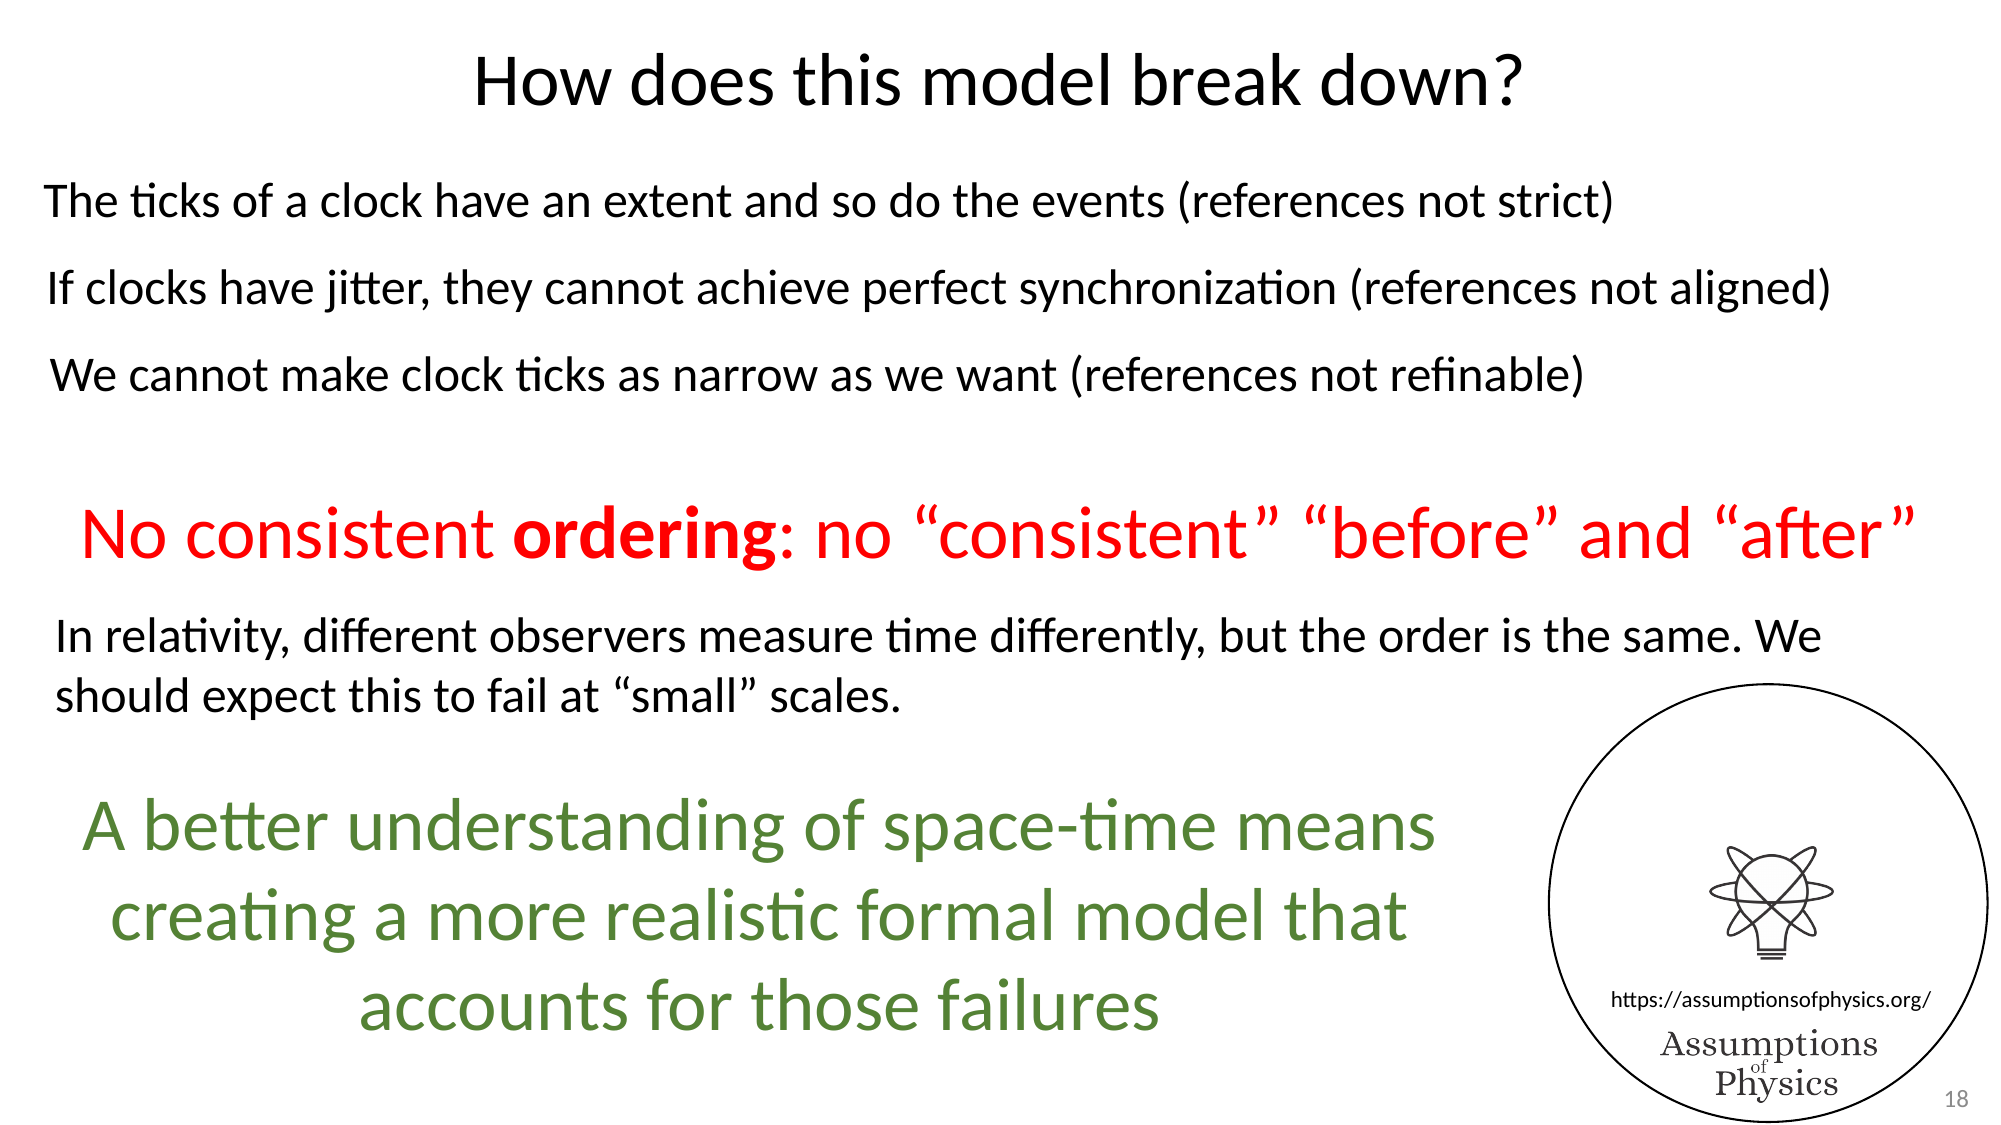

How does this model break down?
The ticks of a clock have an extent and so do the events (references not strict)
If clocks have jitter, they cannot achieve perfect synchronization (references not aligned)
We cannot make clock ticks as narrow as we want (references not refinable)
No consistent ordering: no “consistent” “before” and “after”
In relativity, different observers measure time differently, but the order is the same. We should expect this to fail at “small” scales.
A better understanding of space-time means creating a more realistic formal model that accounts for those failures
18